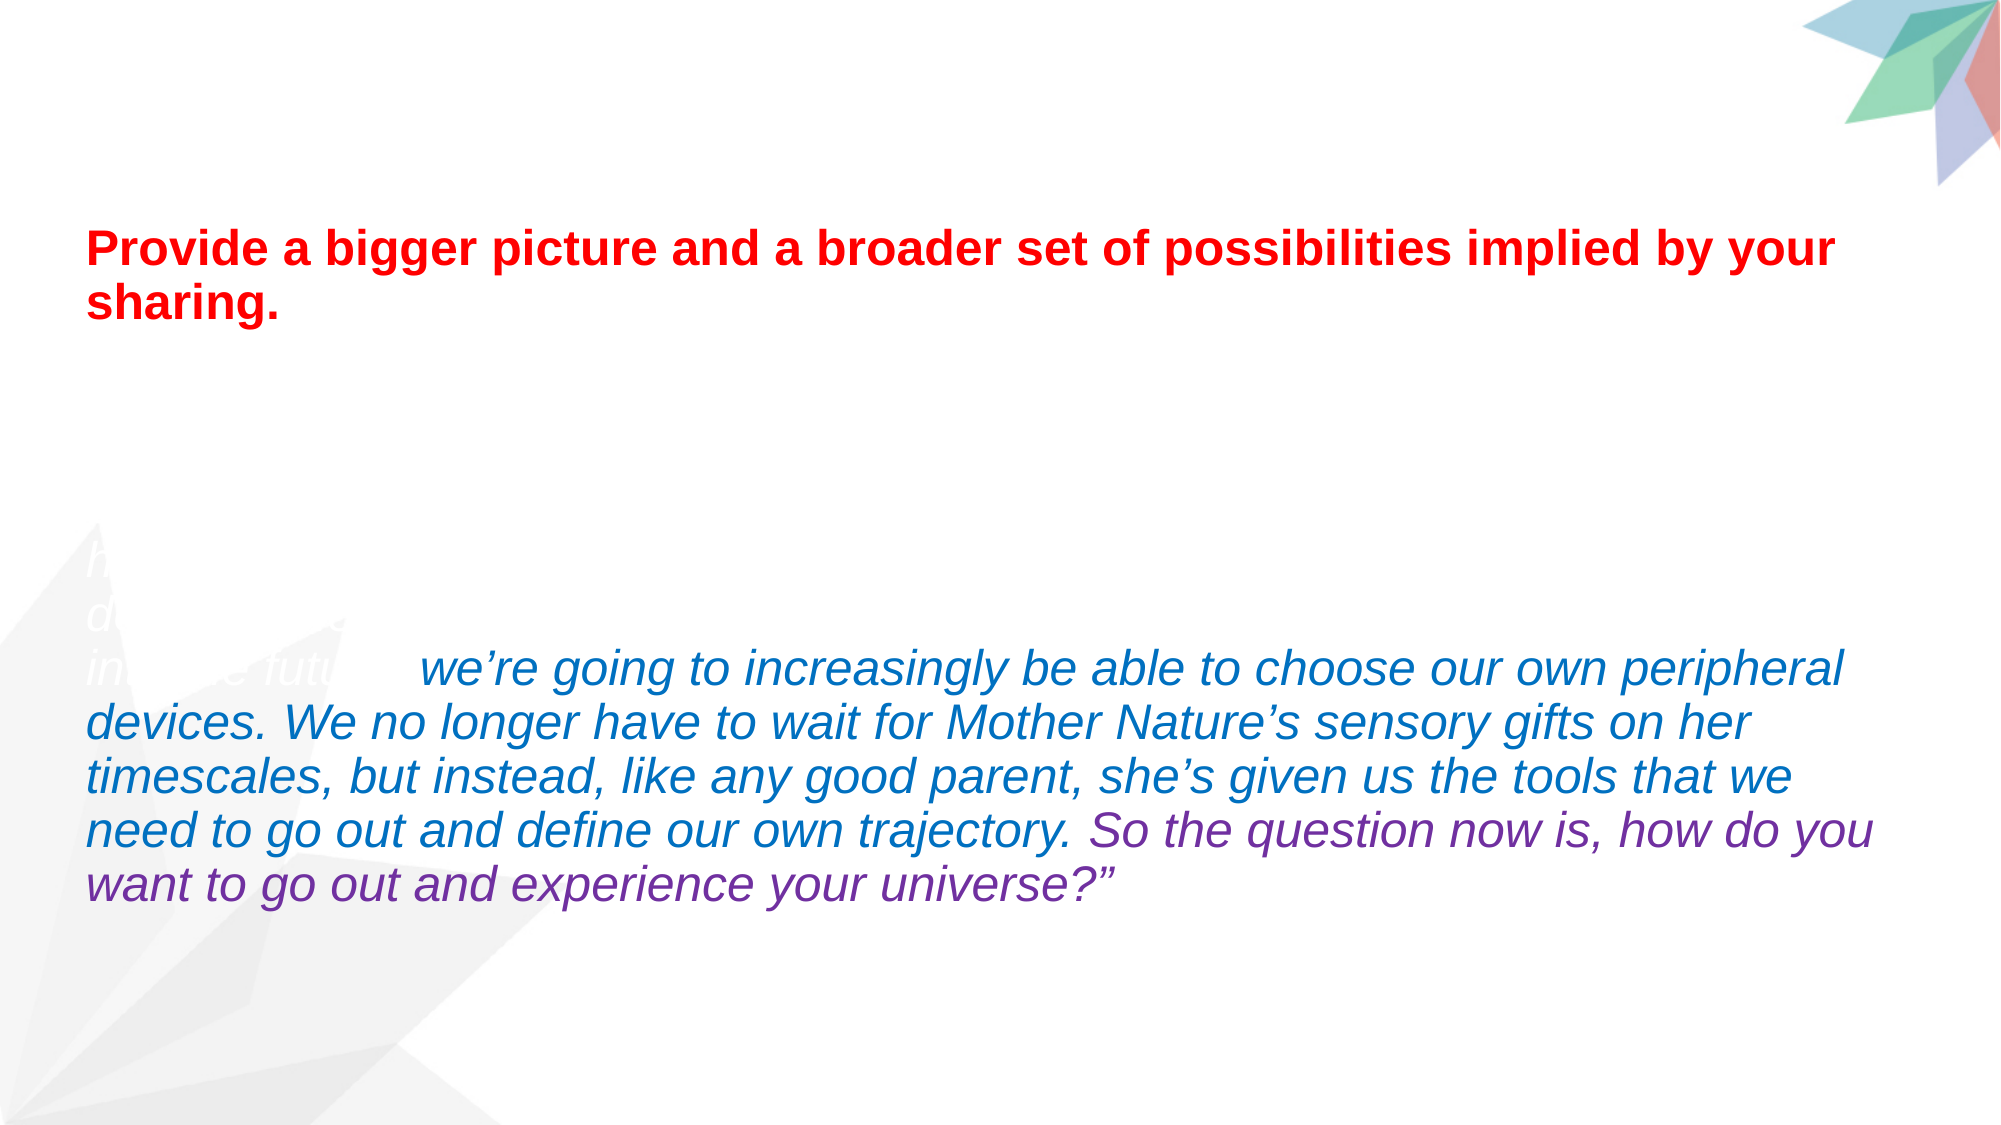

# i) Camera Pull-back
Provide a bigger picture and a broader set of possibilities implied by your sharing.

“Just imagine an astronaut being able to feel the overall health of the International Space Station, or, for that matter, having you feel the invisible states of your own health, like your blood sugar and the state of your microbiome, or having 360-degree vision or seeing in infrared or ultraviolet. So the key is this: As we move into the future, we’re going to increasingly be able to choose our own peripheral devices. We no longer have to wait for Mother Nature’s sensory gifts on her timescales, but instead, like any good parent, she’s given us the tools that we need to go out and define our own trajectory. So the question now is, how do you want to go out and experience your universe?”